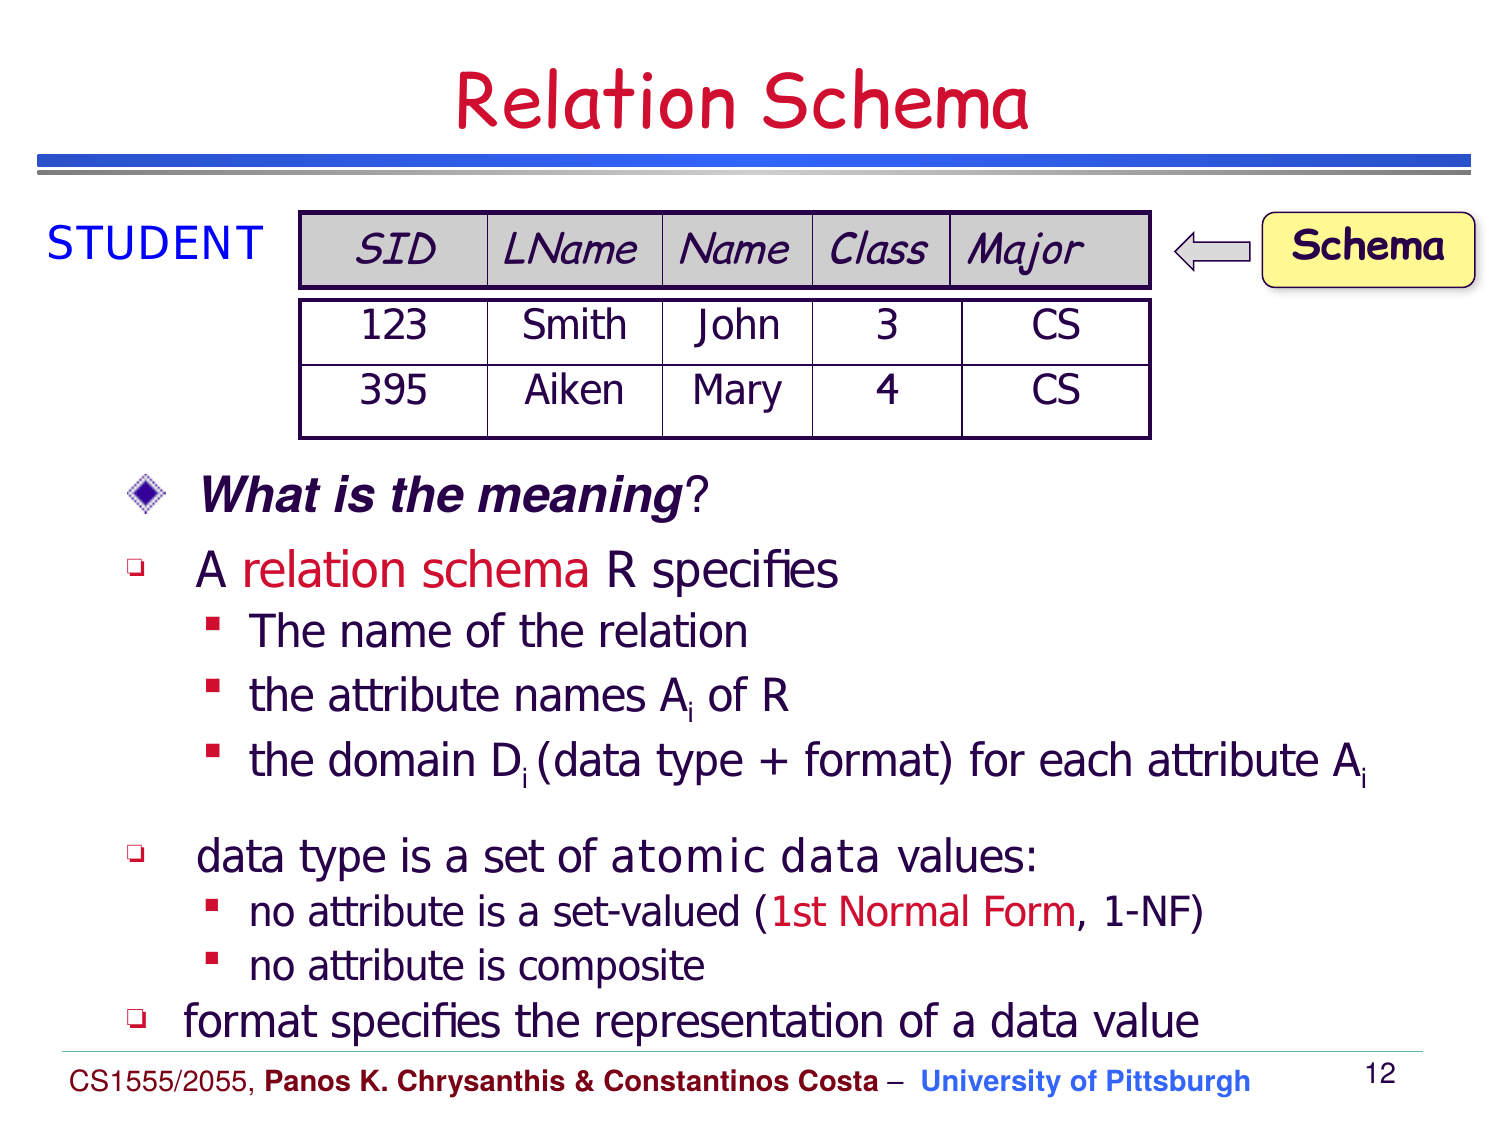

# Relation Schema
STUDENT
| SID | LName | Name | Class | Major |
| --- | --- | --- | --- | --- |
Schema

| 123 | Smith | John | 3 | CS |
| --- | --- | --- | --- | --- |
| 395 | Aiken | Mary | 4 | CS |
 What is the meaning?
 A relation schema R specifies
The name of the relation
the attribute names Ai of R
the domain Di (data type + format) for each attribute Ai

 data type is a set of atomic data values:
no attribute is a set-valued (1st Normal Form, 1-NF)
no attribute is composite
format specifies the representation of a data value